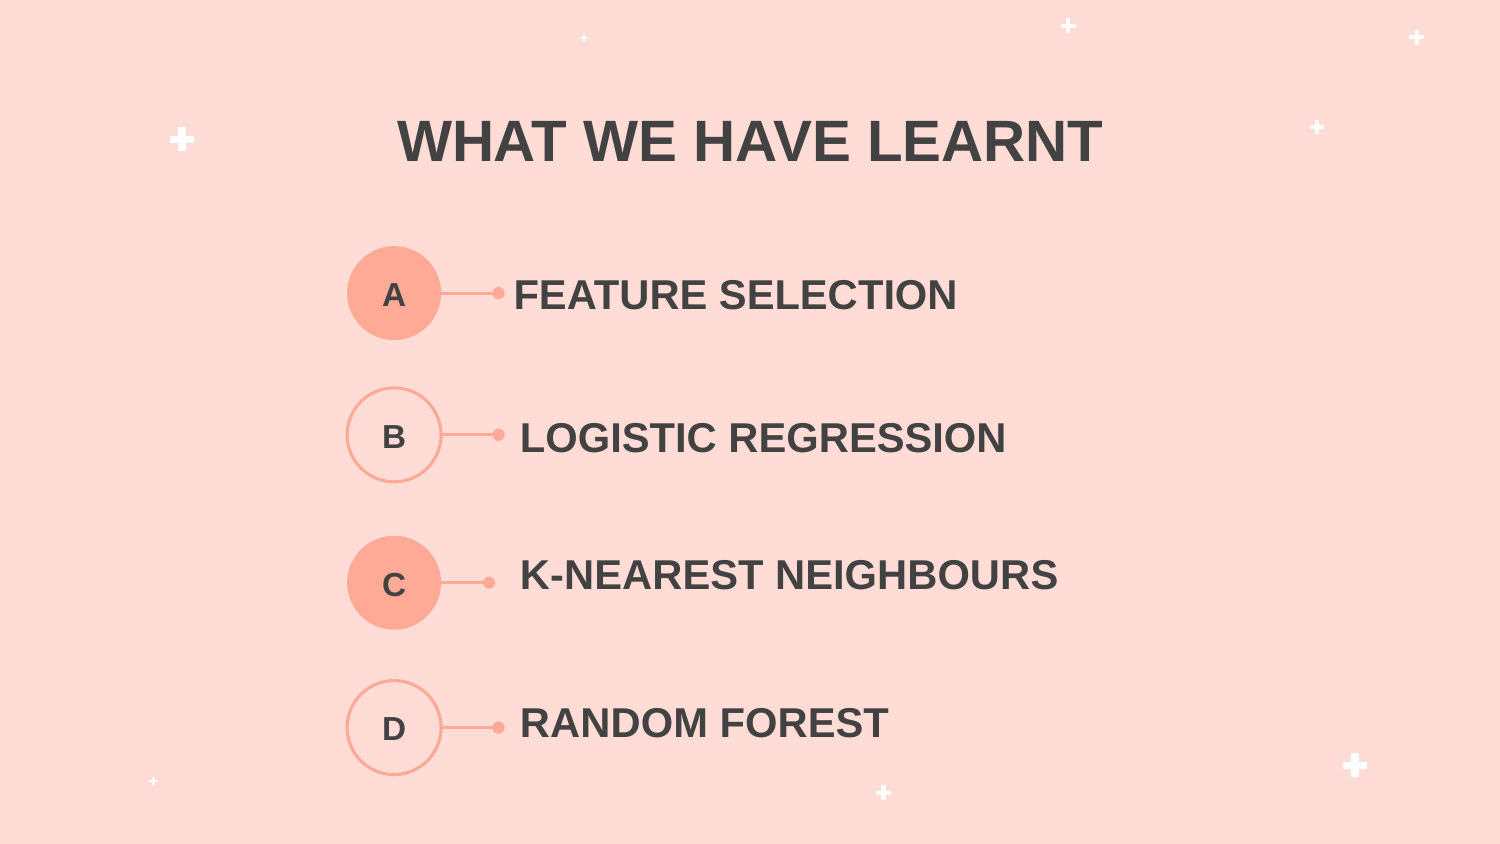

# WHAT WE HAVE LEARNT
A
FEATURE SELECTION
B
LOGISTIC REGRESSION
K-NEAREST NEIGHBOURS
C
RANDOM FOREST
D